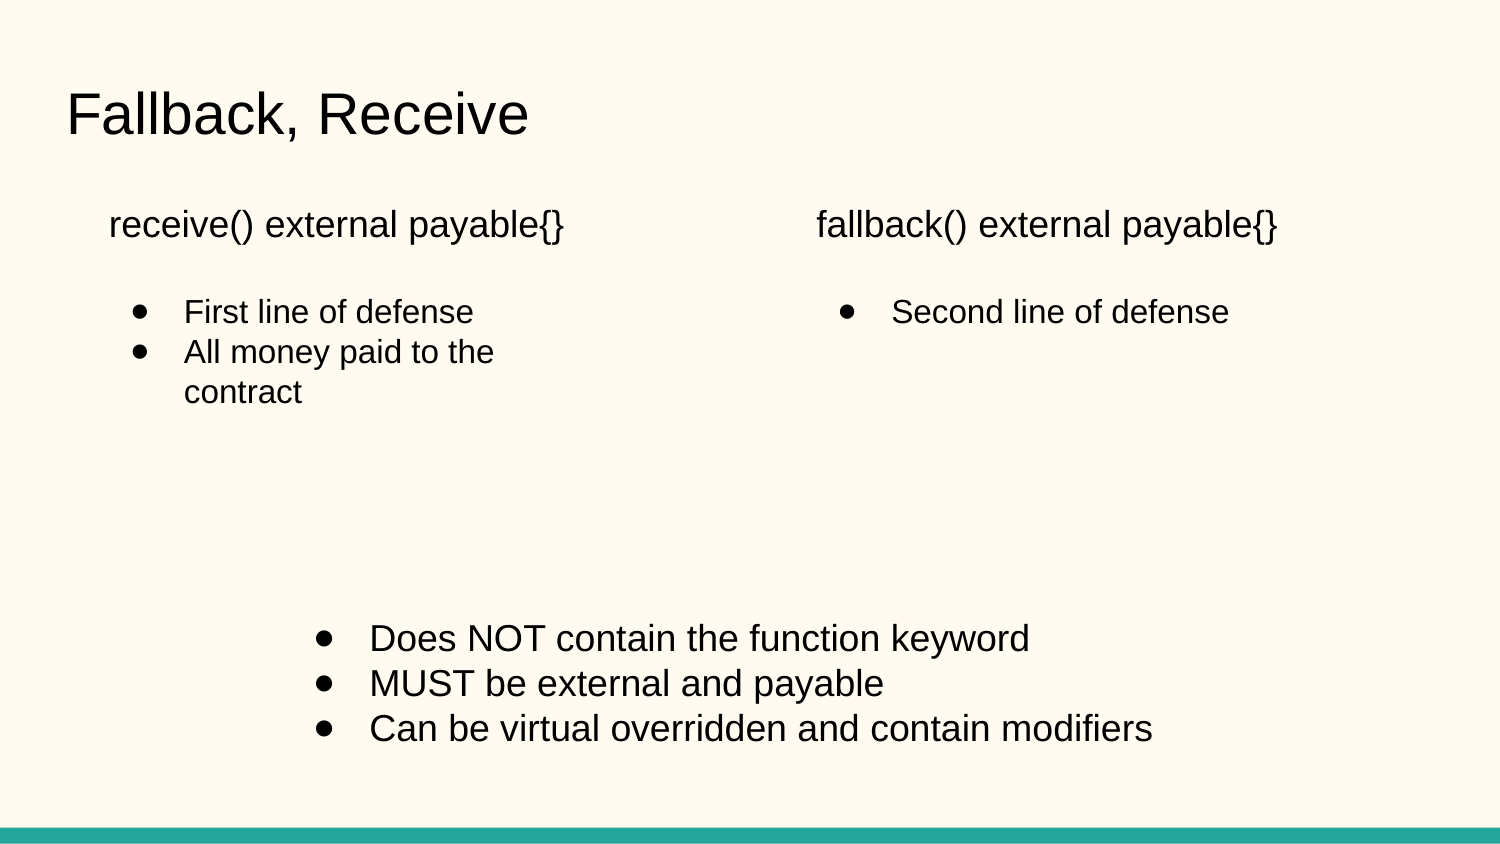

# Fallback, Receive
receive() external payable{}

First line of defense
All money paid to the contract
fallback() external payable{}

Second line of defense
Does NOT contain the function keyword
MUST be external and payable
Can be virtual overridden and contain modifiers